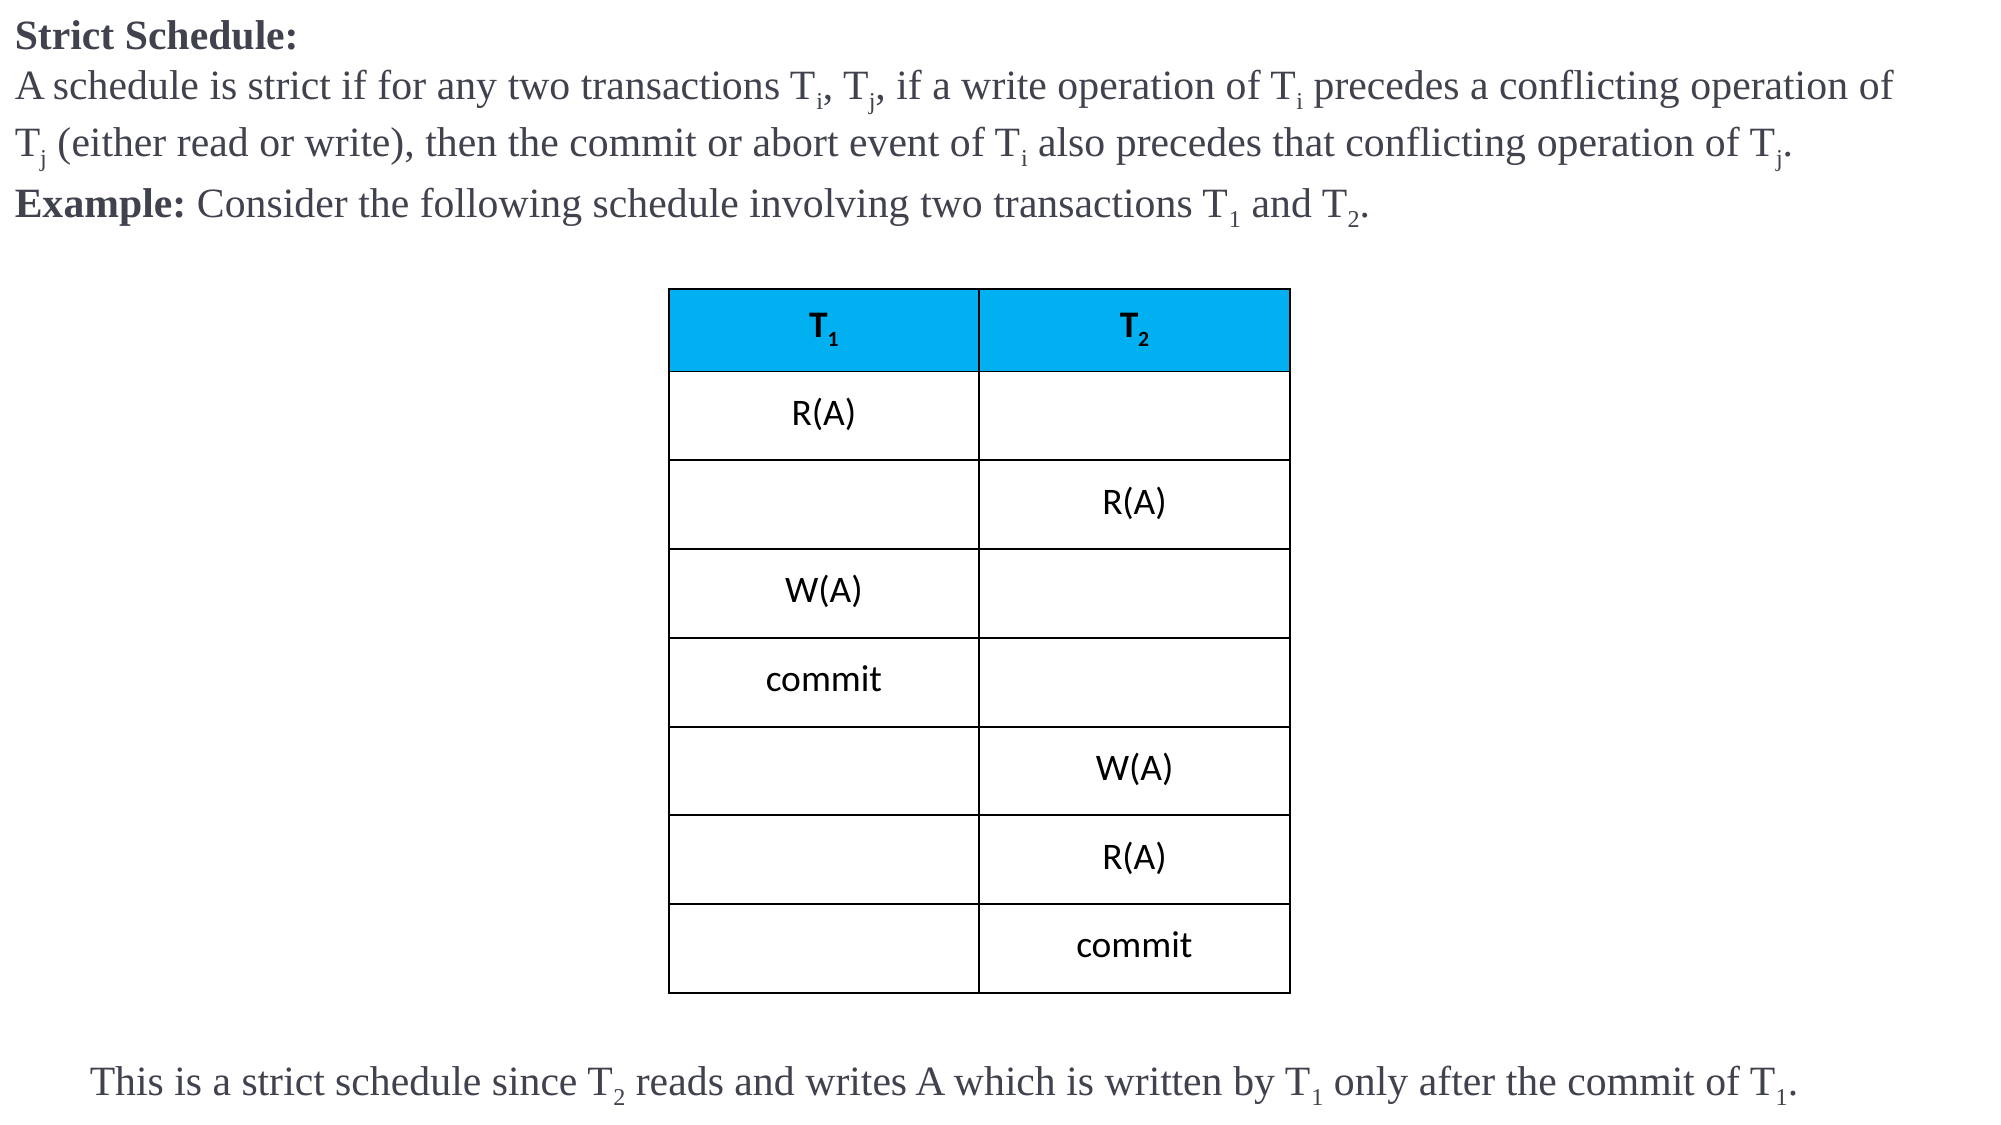

Strict Schedule:
A schedule is strict if for any two transactions Ti, Tj, if a write operation of Ti precedes a conflicting operation of Tj (either read or write), then the commit or abort event of Ti also precedes that conflicting operation of Tj.
Example: Consider the following schedule involving two transactions T1 and T2.
| T1 | T2 |
| --- | --- |
| R(A) |  |
|  | R(A) |
| W(A) |  |
| commit |  |
|  | W(A) |
|  | R(A) |
|  | commit |
This is a strict schedule since T2 reads and writes A which is written by T1 only after the commit of T1.